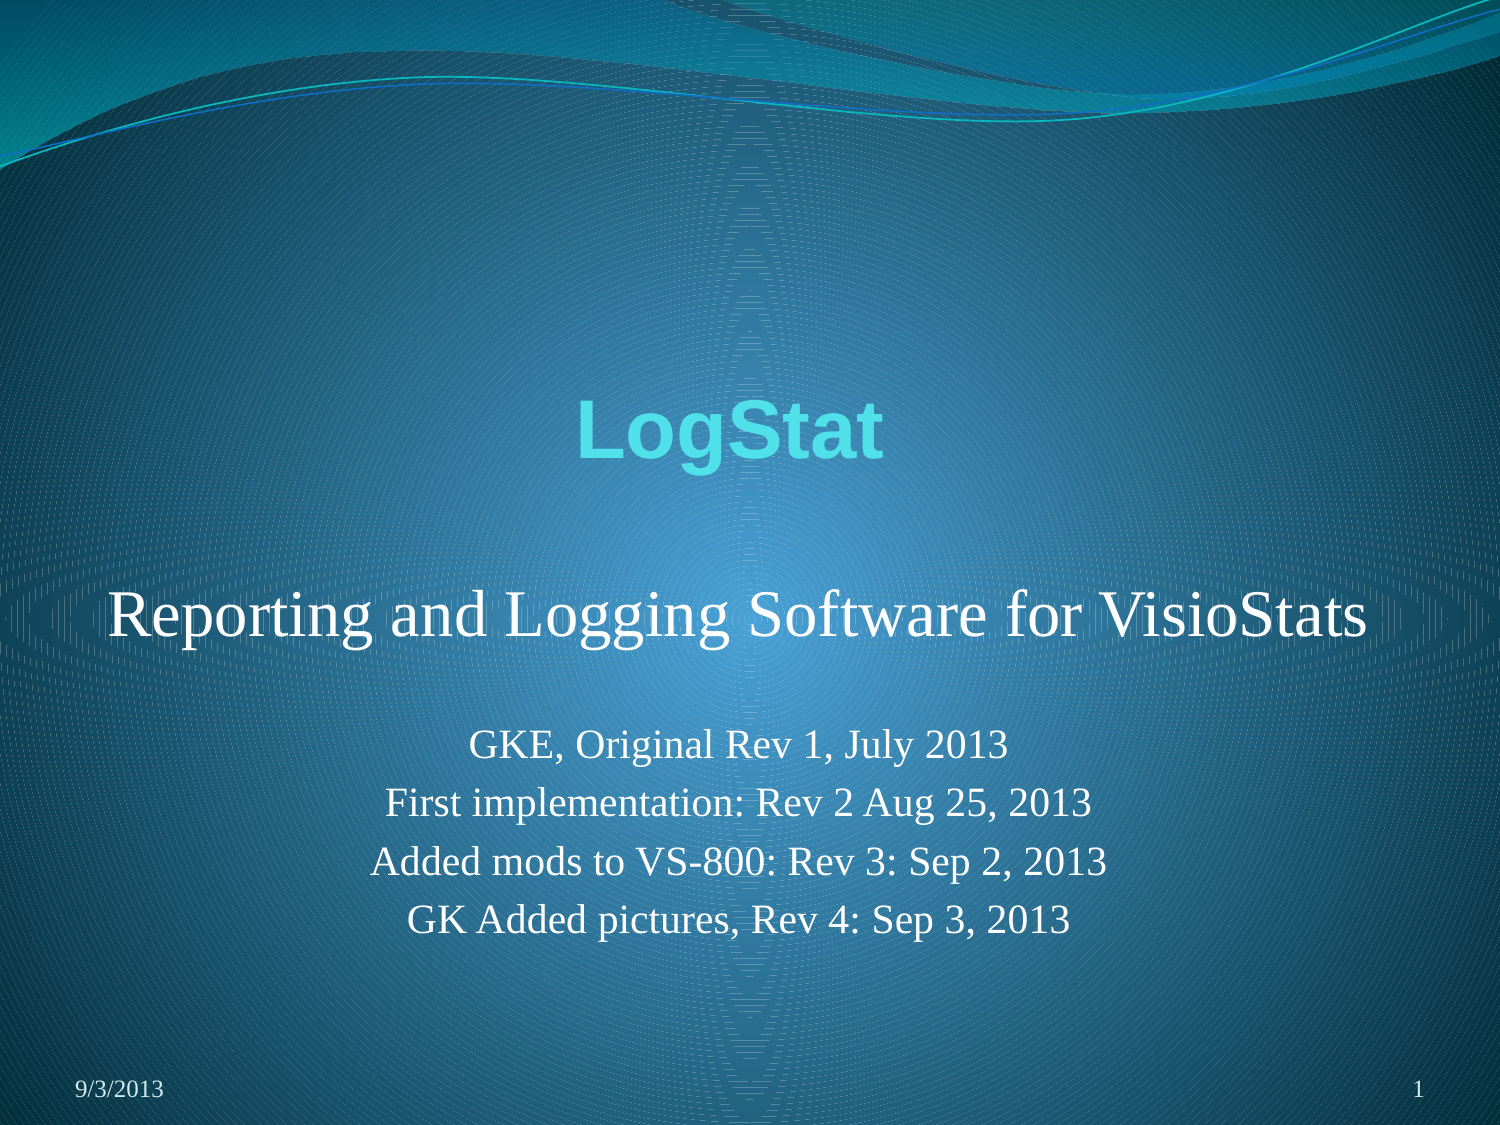

# LogStat
Reporting and Logging Software for VisioStats

GKE, Original Rev 1, July 2013
First implementation: Rev 2 Aug 25, 2013
Added mods to VS-800: Rev 3: Sep 2, 2013
GK Added pictures, Rev 4: Sep 3, 2013
9/3/2013
1